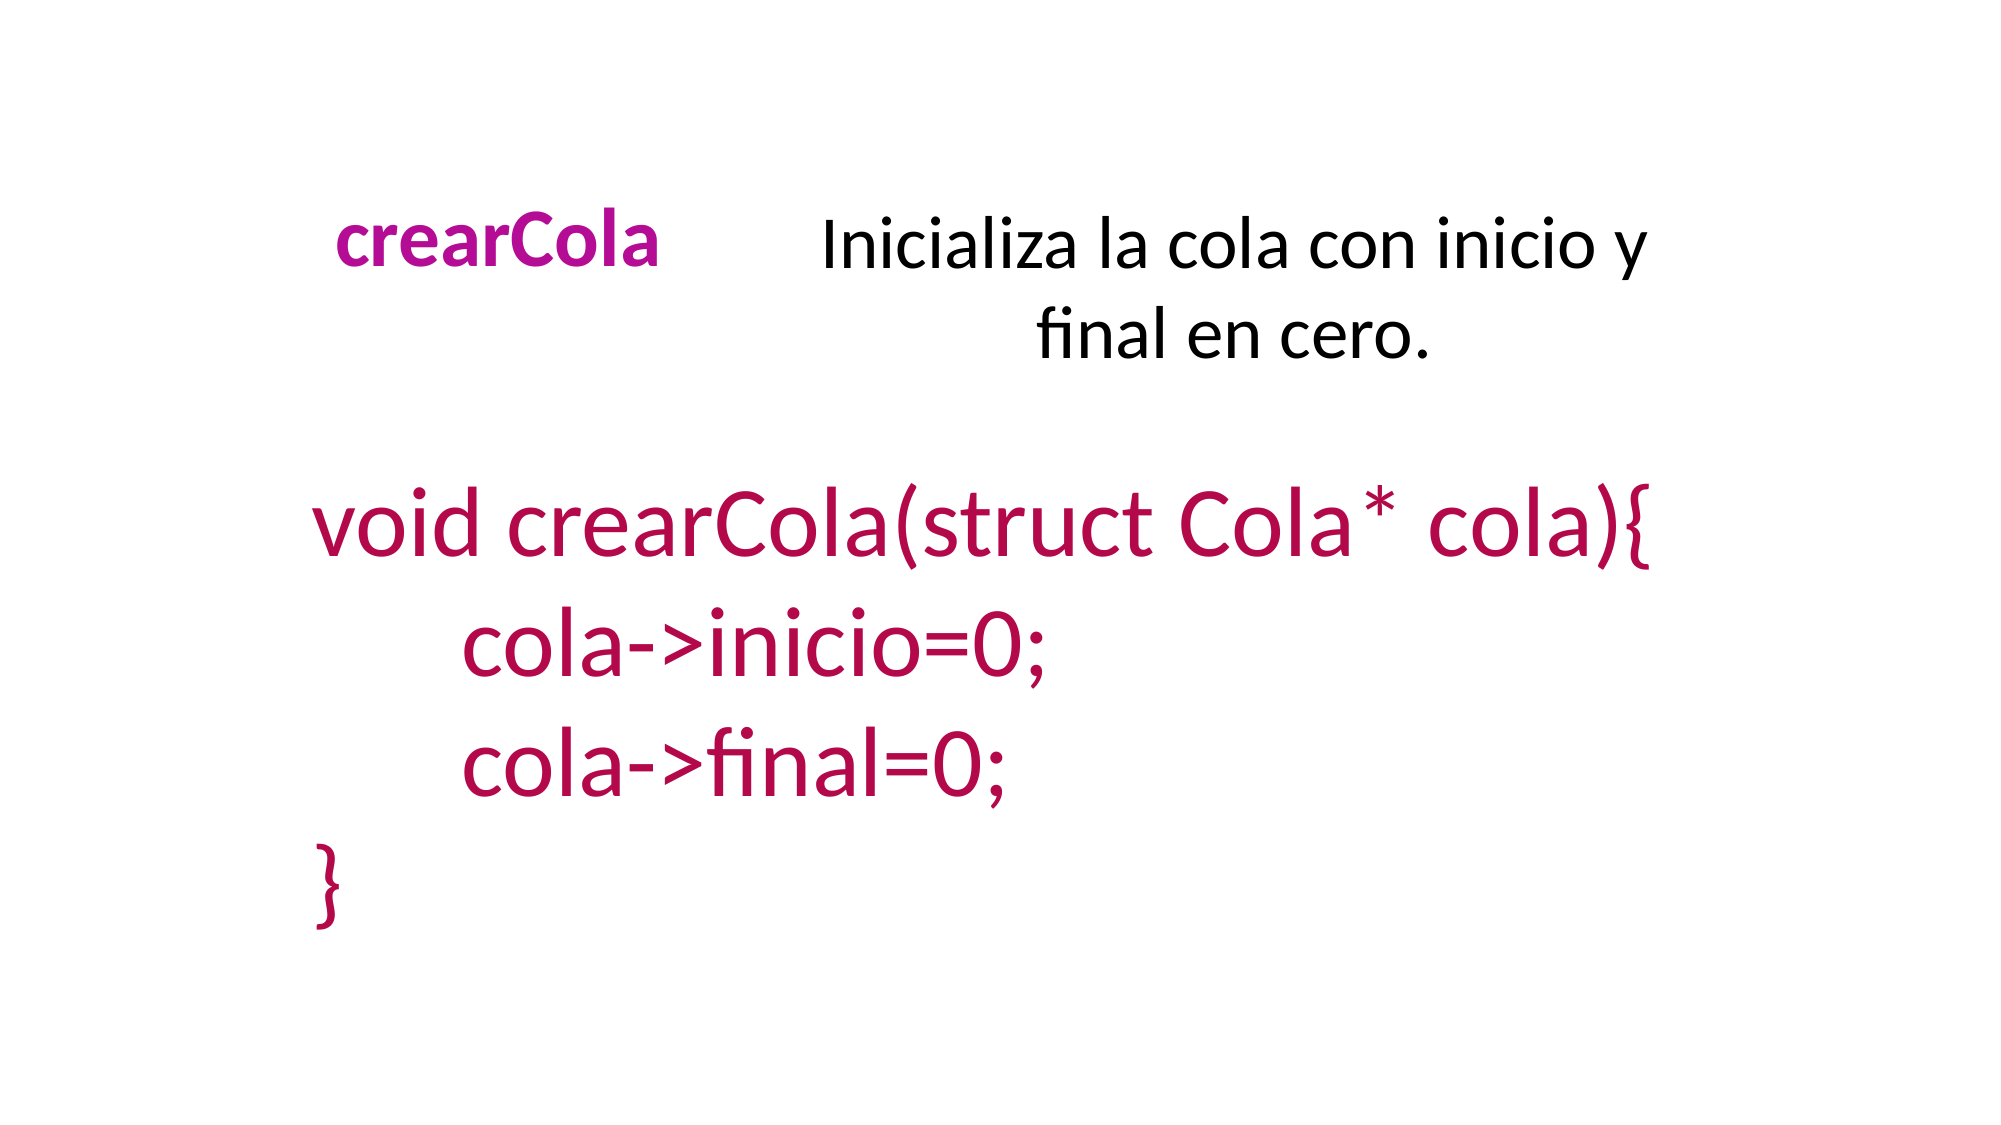

crearCola
Inicializa la cola con inicio y final en cero.
void crearCola(struct Cola* cola){
	cola->inicio=0;
	cola->final=0;
}